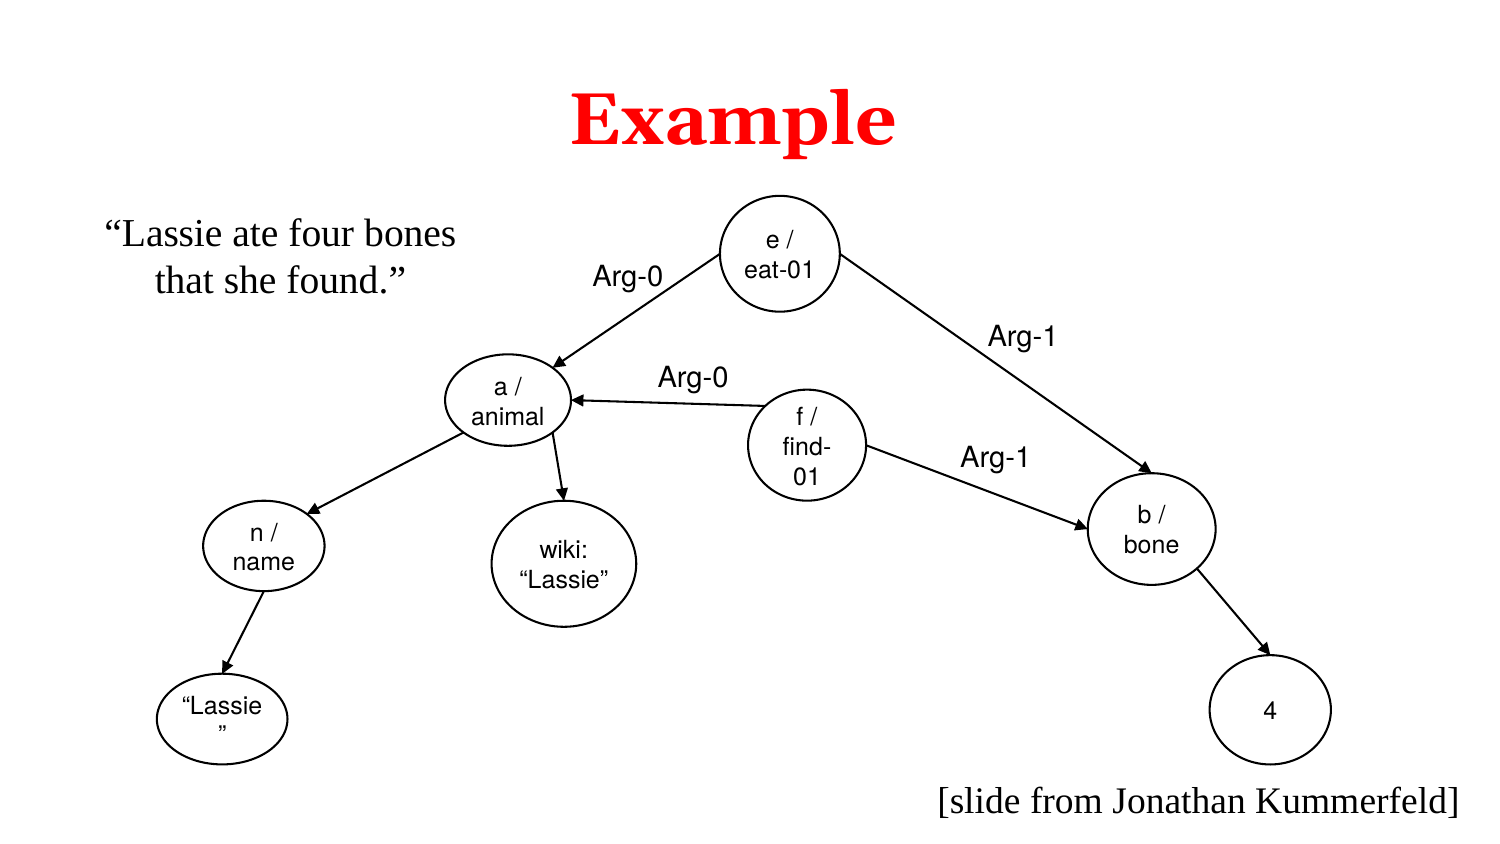

# Example
“Lassie ate four bones that she found.”
e / eat-01
Arg-0
Arg-1
Arg-0
a / animal
f / find-01
Arg-1
b / bone
n / name
wiki: “Lassie”
4
“Lassie”
[slide from Jonathan Kummerfeld]